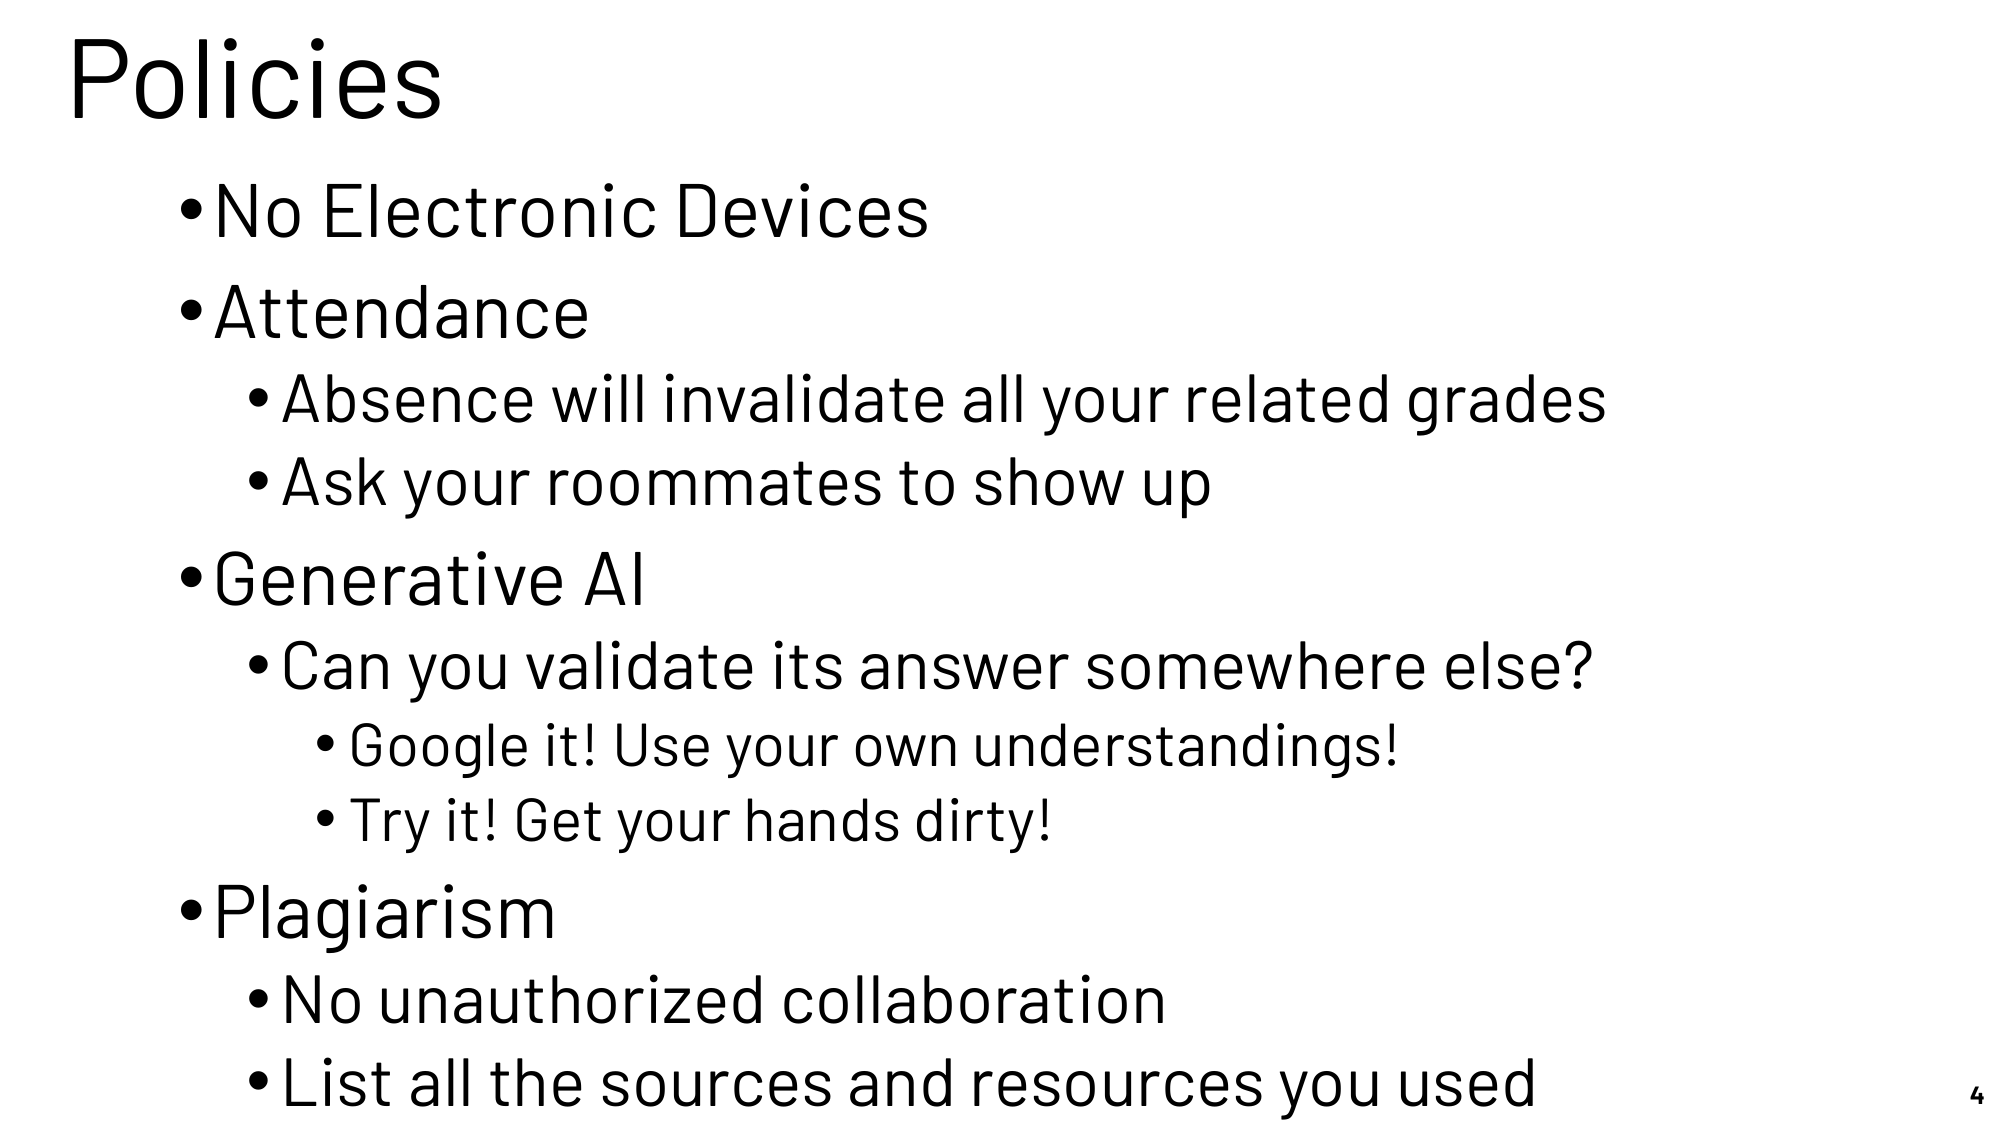

# Policies
No Electronic Devices
Attendance
Absence will invalidate all your related grades
Ask your roommates to show up
Generative AI
Can you validate its answer somewhere else?
Google it! Use your own understandings!
Try it! Get your hands dirty!
Plagiarism
No unauthorized collaboration
List all the sources and resources you used
4